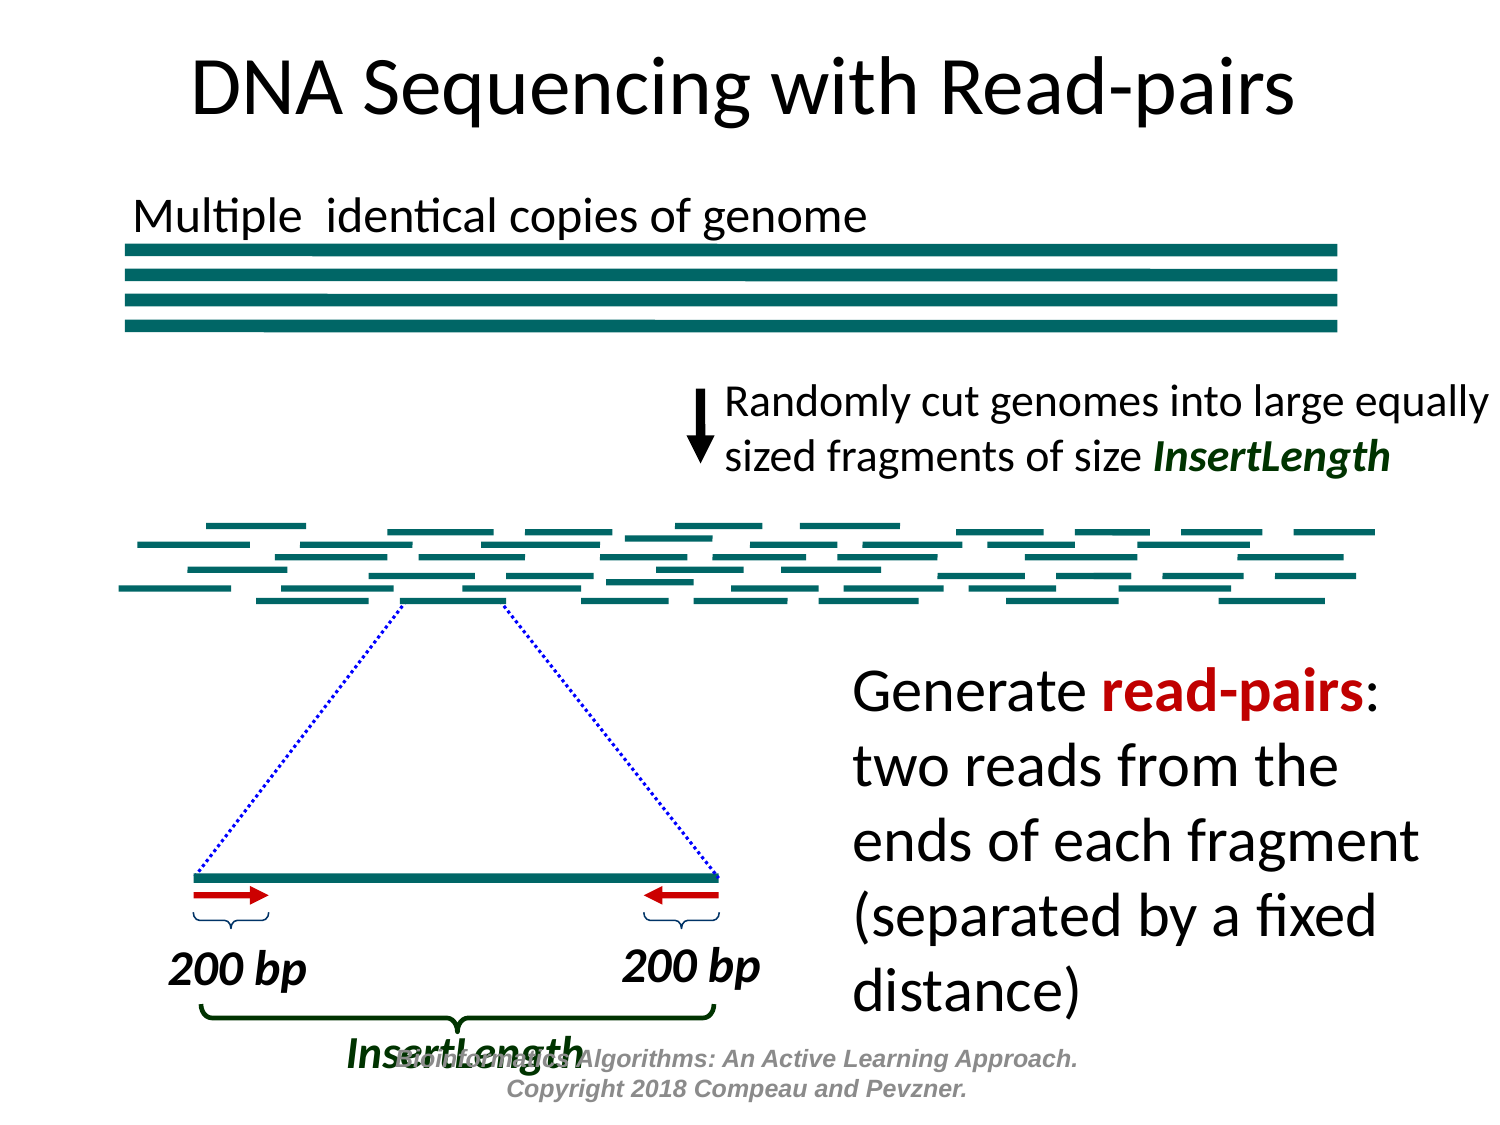

# DNA Sequencing with Read-pairs
Multiple  identical copies of genome

Randomly cut genomes into large equally sized fragments of size InsertLength

Generate read-pairs:  two reads from the ends of each fragment  (separated by a fixed distance)

200 bp
200 bp
InsertLength
Bioinformatics Algorithms: An Active Learning Approach.
Copyright 2018 Compeau and Pevzner.